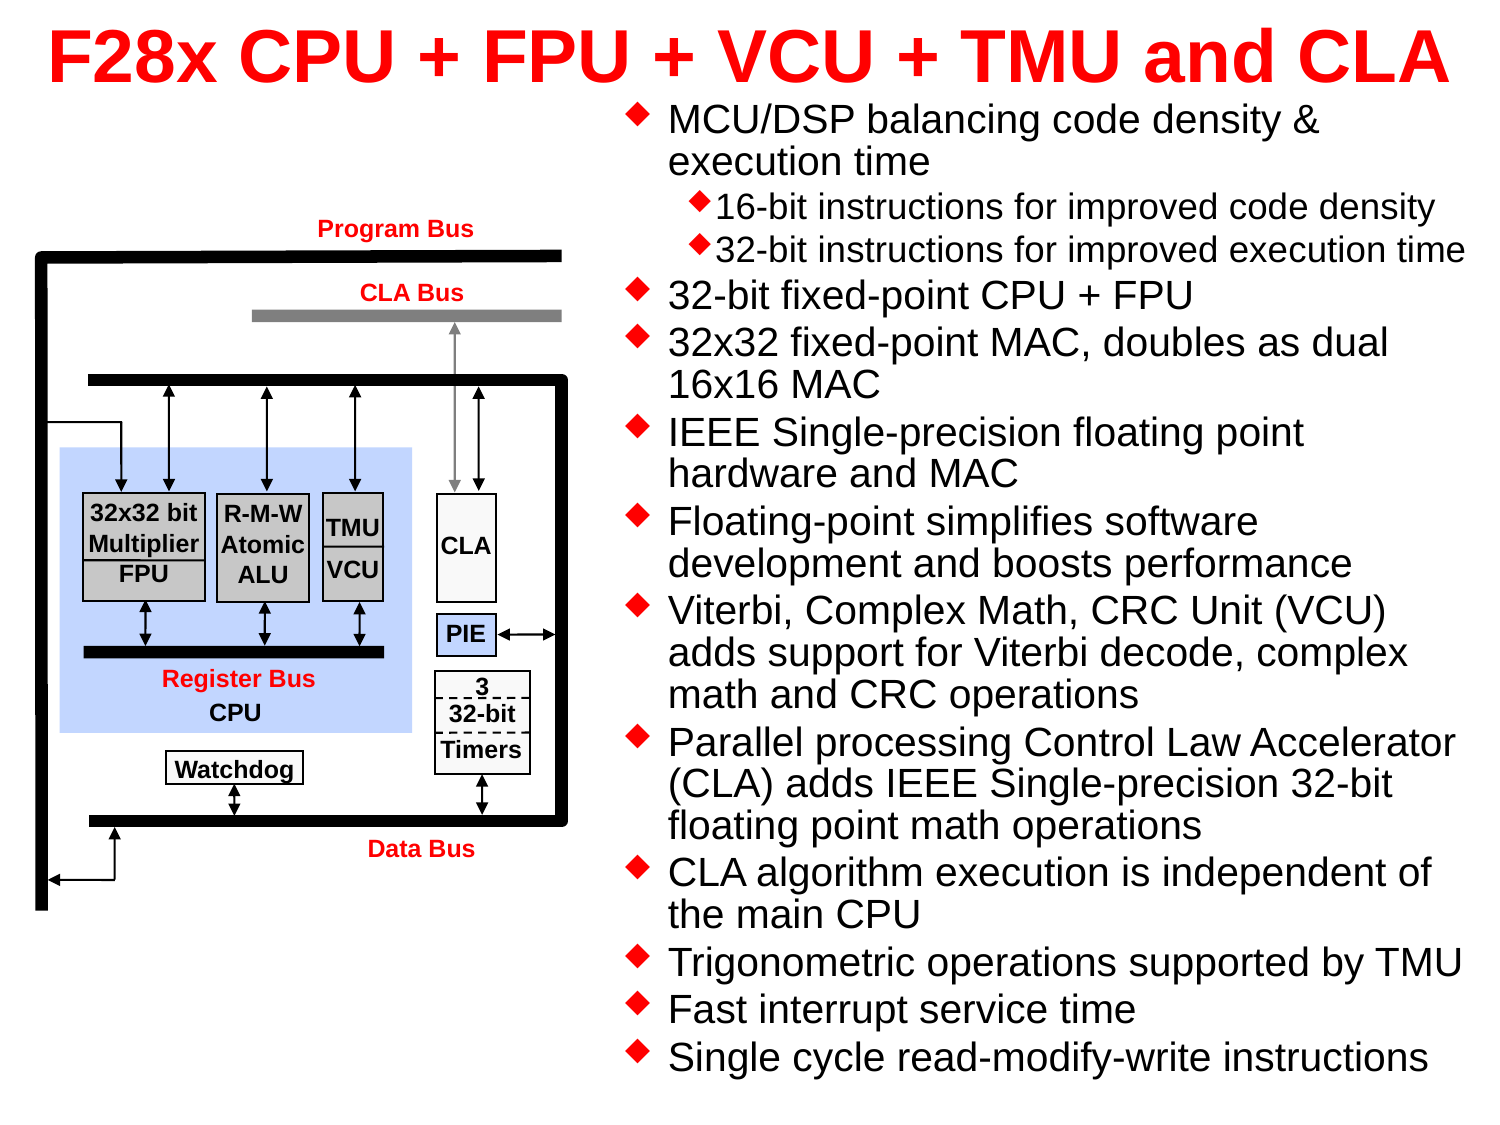

# F28x CPU + FPU + VCU + TMU and CLA
MCU/DSP balancing code density & execution time
16-bit instructions for improved code density
32-bit instructions for improved execution time
32-bit fixed-point CPU + FPU
32x32 fixed-point MAC, doubles as dual 16x16 MAC
IEEE Single-precision floating point hardware and MAC
Floating-point simplifies software development and boosts performance
Viterbi, Complex Math, CRC Unit (VCU) adds support for Viterbi decode, complex math and CRC operations
Parallel processing Control Law Accelerator (CLA) adds IEEE Single-precision 32-bit floating point math operations
CLA algorithm execution is independent of the main CPU
Trigonometric operations supported by TMU
Fast interrupt service time
Single cycle read-modify-write instructions

Program Bus

CLA Bus

32x32 bit
Multiplier
FPU
TMU
VCU
R-M-W
Atomic
ALU
CLA

PIE

Register Bus
3
32-bit
 Timers
CPU

Watchdog

Data Bus